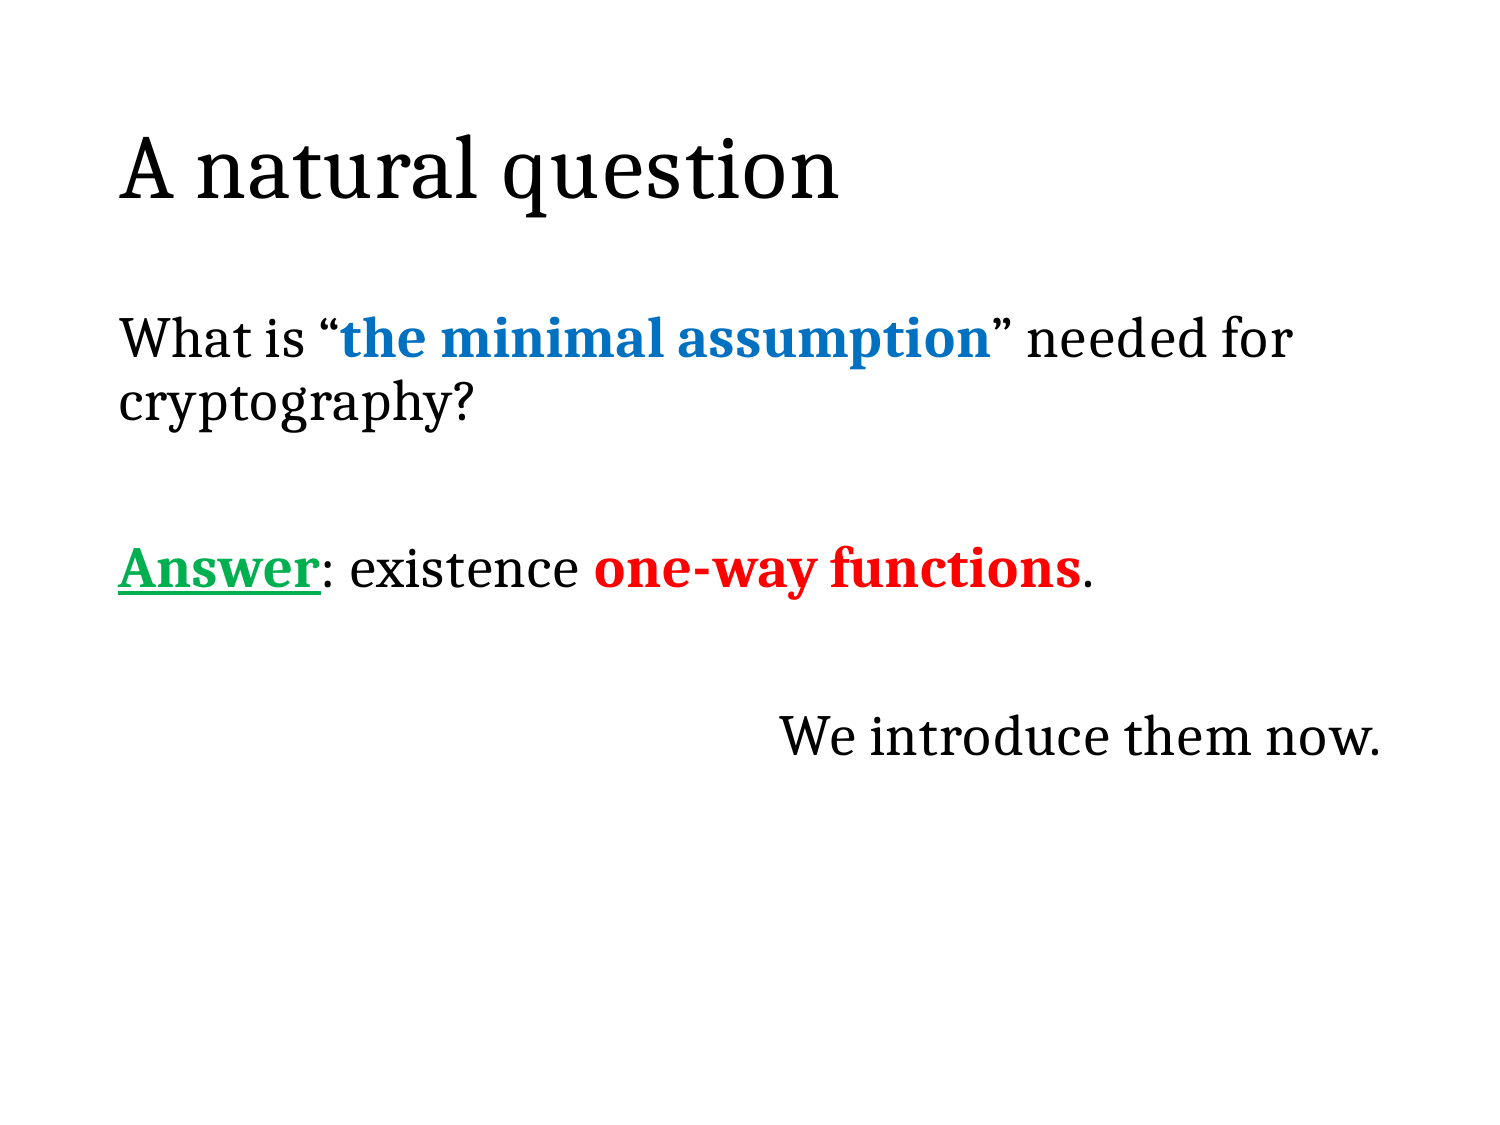

# A natural question
What is “the minimal assumption” needed for cryptography?

Answer: existence one-way functions.

We introduce them now.